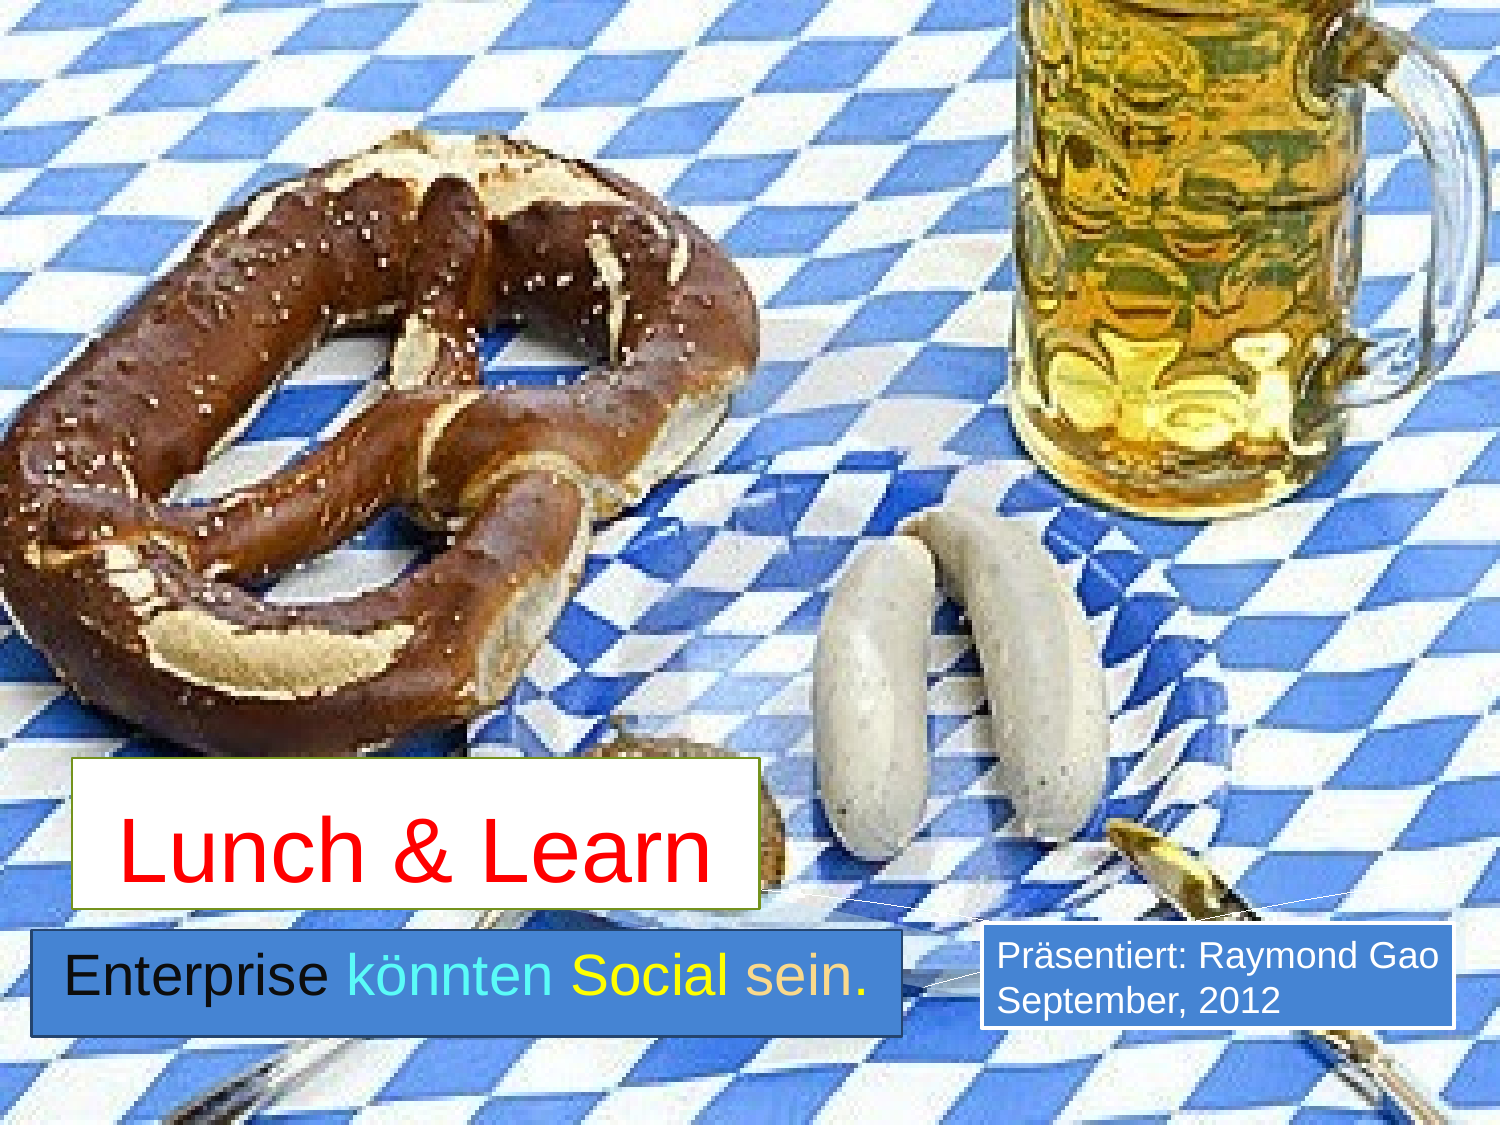

# Lunch & Learn
Präsentiert: Raymond Gao
September, 2012
Enterprise könnten Social sein.